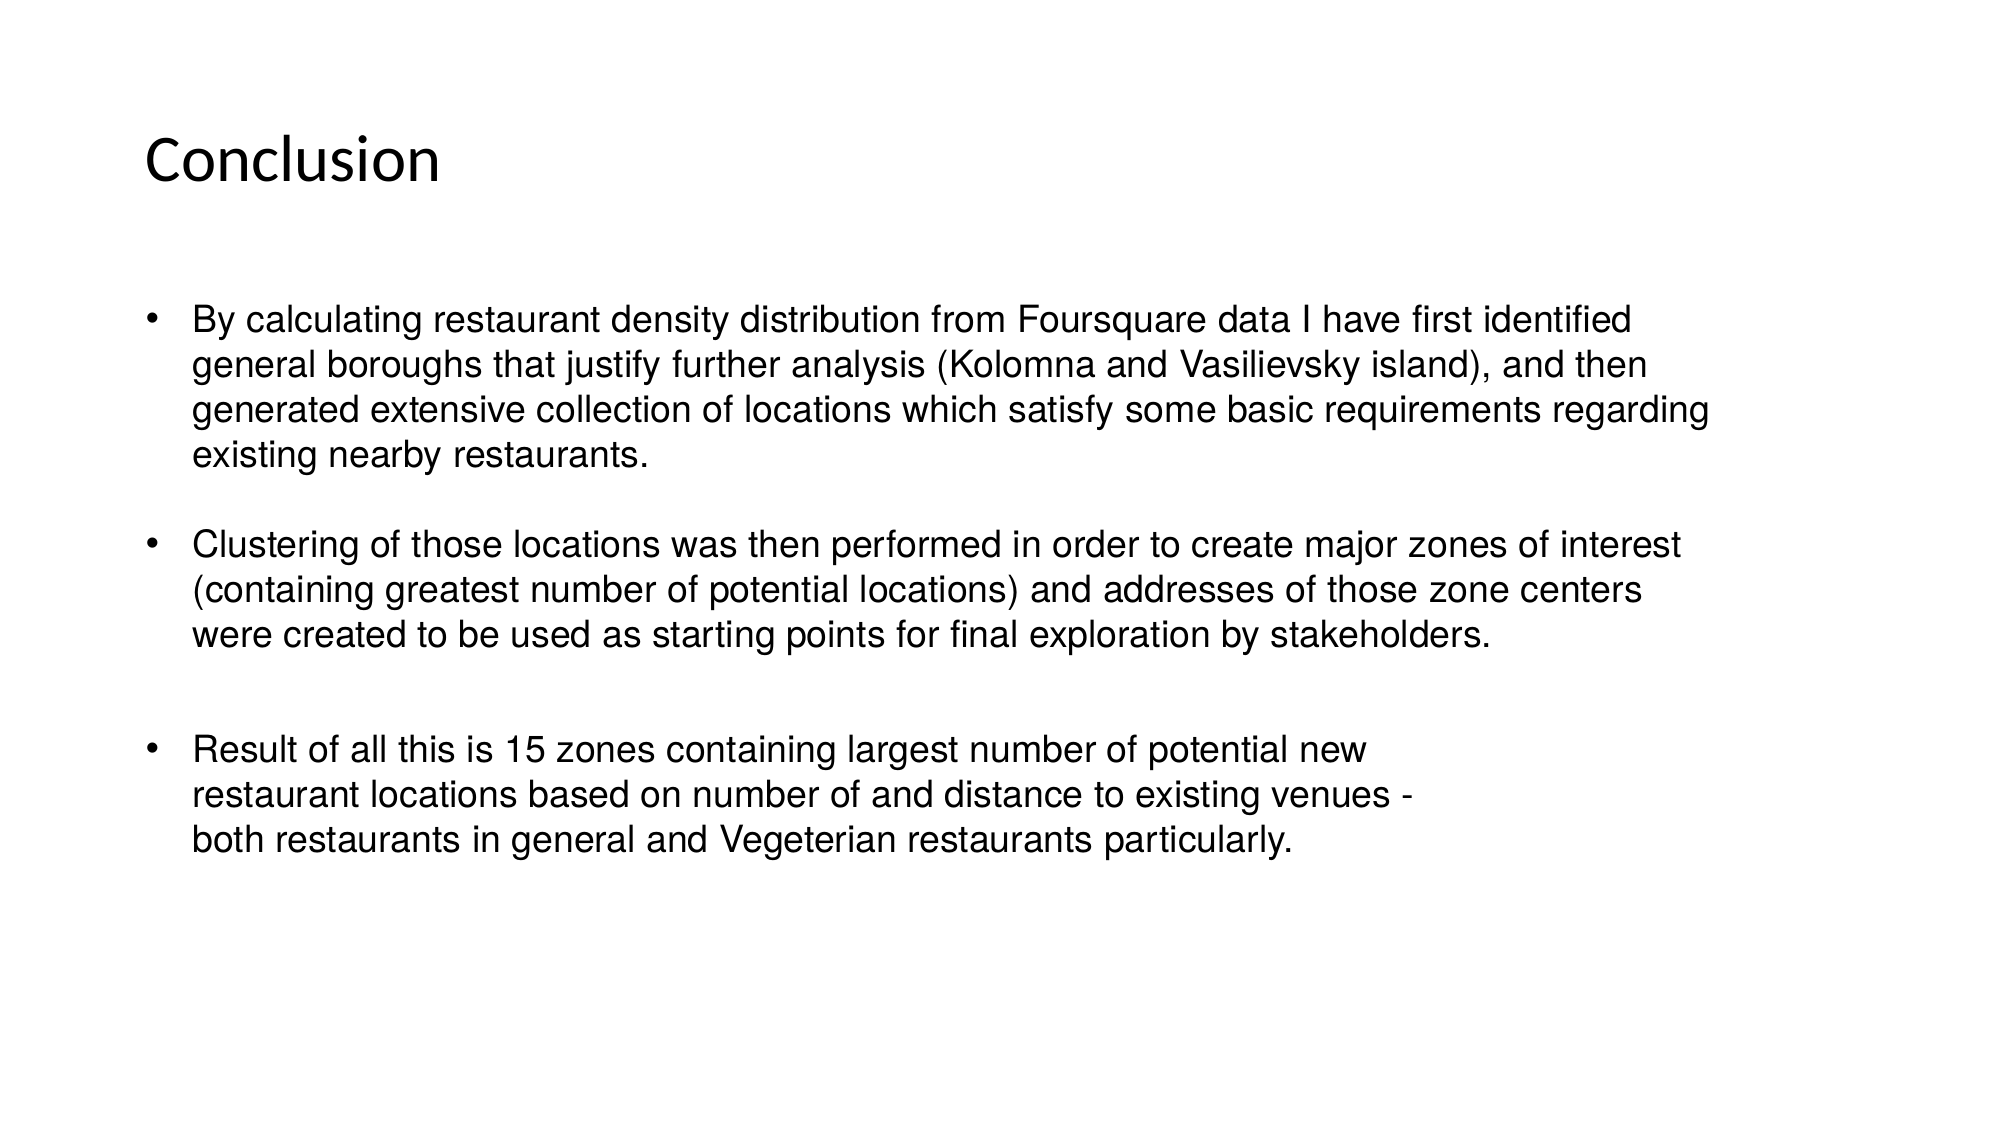

Conclusion
By calculating restaurant density distribution from Foursquare data I have first identified general boroughs that justify further analysis (Kolomna and Vasilievsky island), and then generated extensive collection of locations which satisfy some basic requirements regarding existing nearby restaurants.

Clustering of those locations was then performed in order to create major zones of interest (containing greatest number of potential locations) and addresses of those zone centers were created to be used as starting points for final exploration by stakeholders.
Result of all this is 15 zones containing largest number of potential new restaurant locations based on number of and distance to existing venues - both restaurants in general and Vegeterian restaurants particularly.